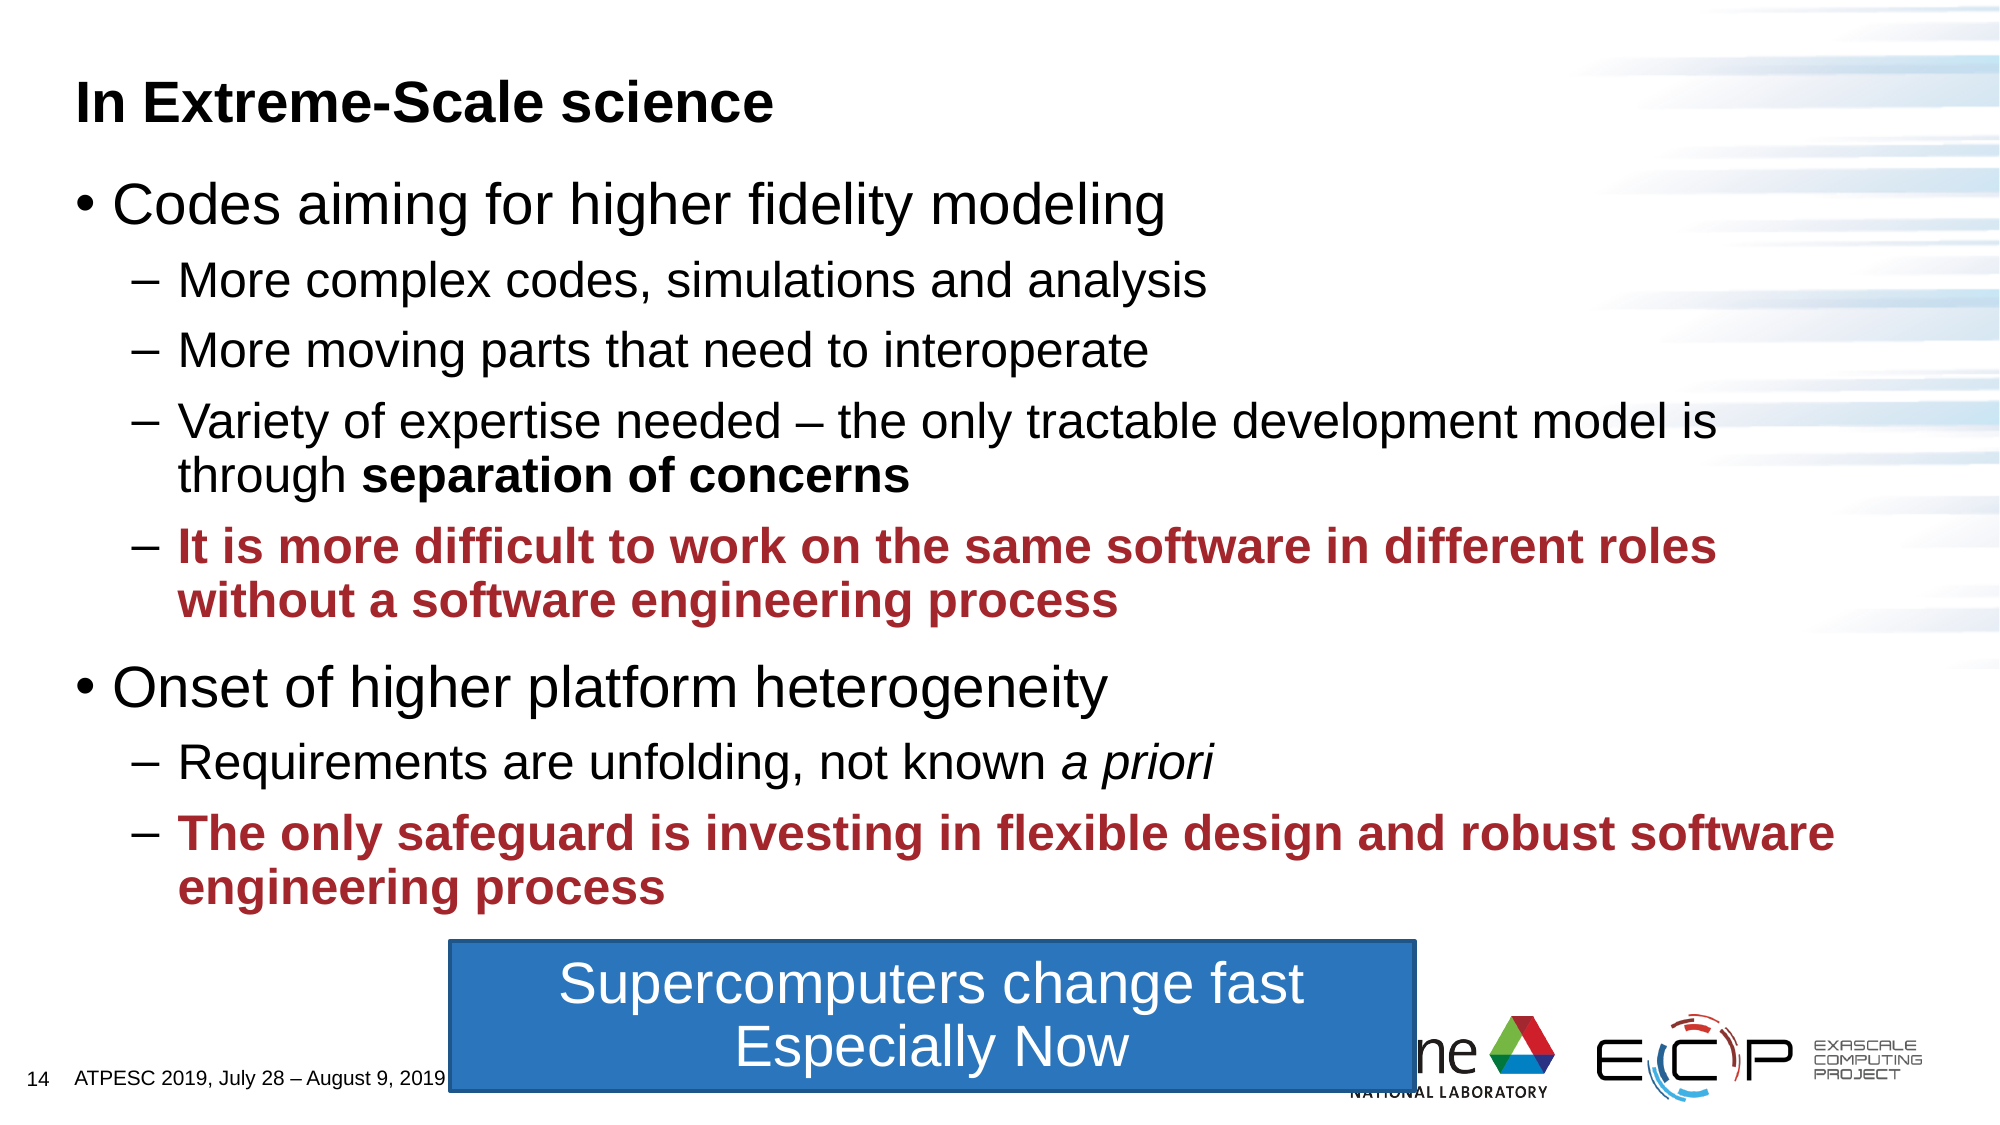

# In Extreme-Scale science
Codes aiming for higher fidelity modeling
More complex codes, simulations and analysis
More moving parts that need to interoperate
Variety of expertise needed – the only tractable development model is through separation of concerns
It is more difficult to work on the same software in different roles without a software engineering process
Onset of higher platform heterogeneity
Requirements are unfolding, not known a priori
The only safeguard is investing in flexible design and robust software engineering process
Supercomputers change fast
Especially Now